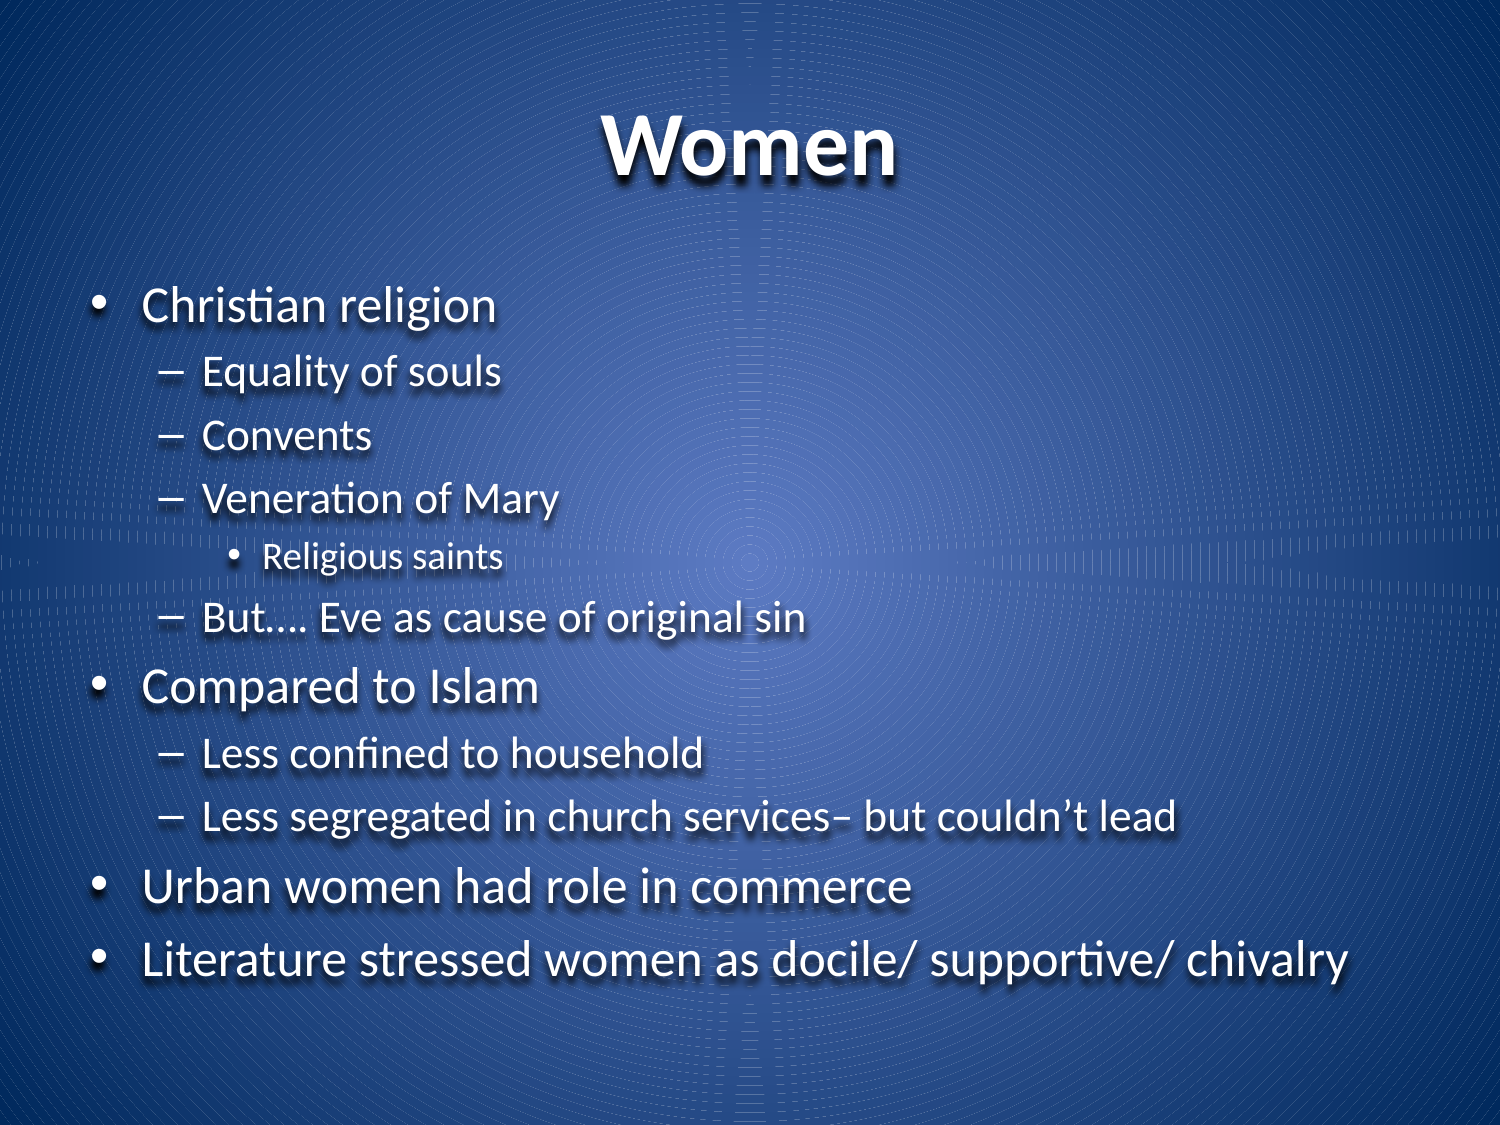

# Women
Christian religion
Equality of souls
Convents
Veneration of Mary
Religious saints
But…. Eve as cause of original sin
Compared to Islam
Less confined to household
Less segregated in church services– but couldn’t lead
Urban women had role in commerce
Literature stressed women as docile/ supportive/ chivalry